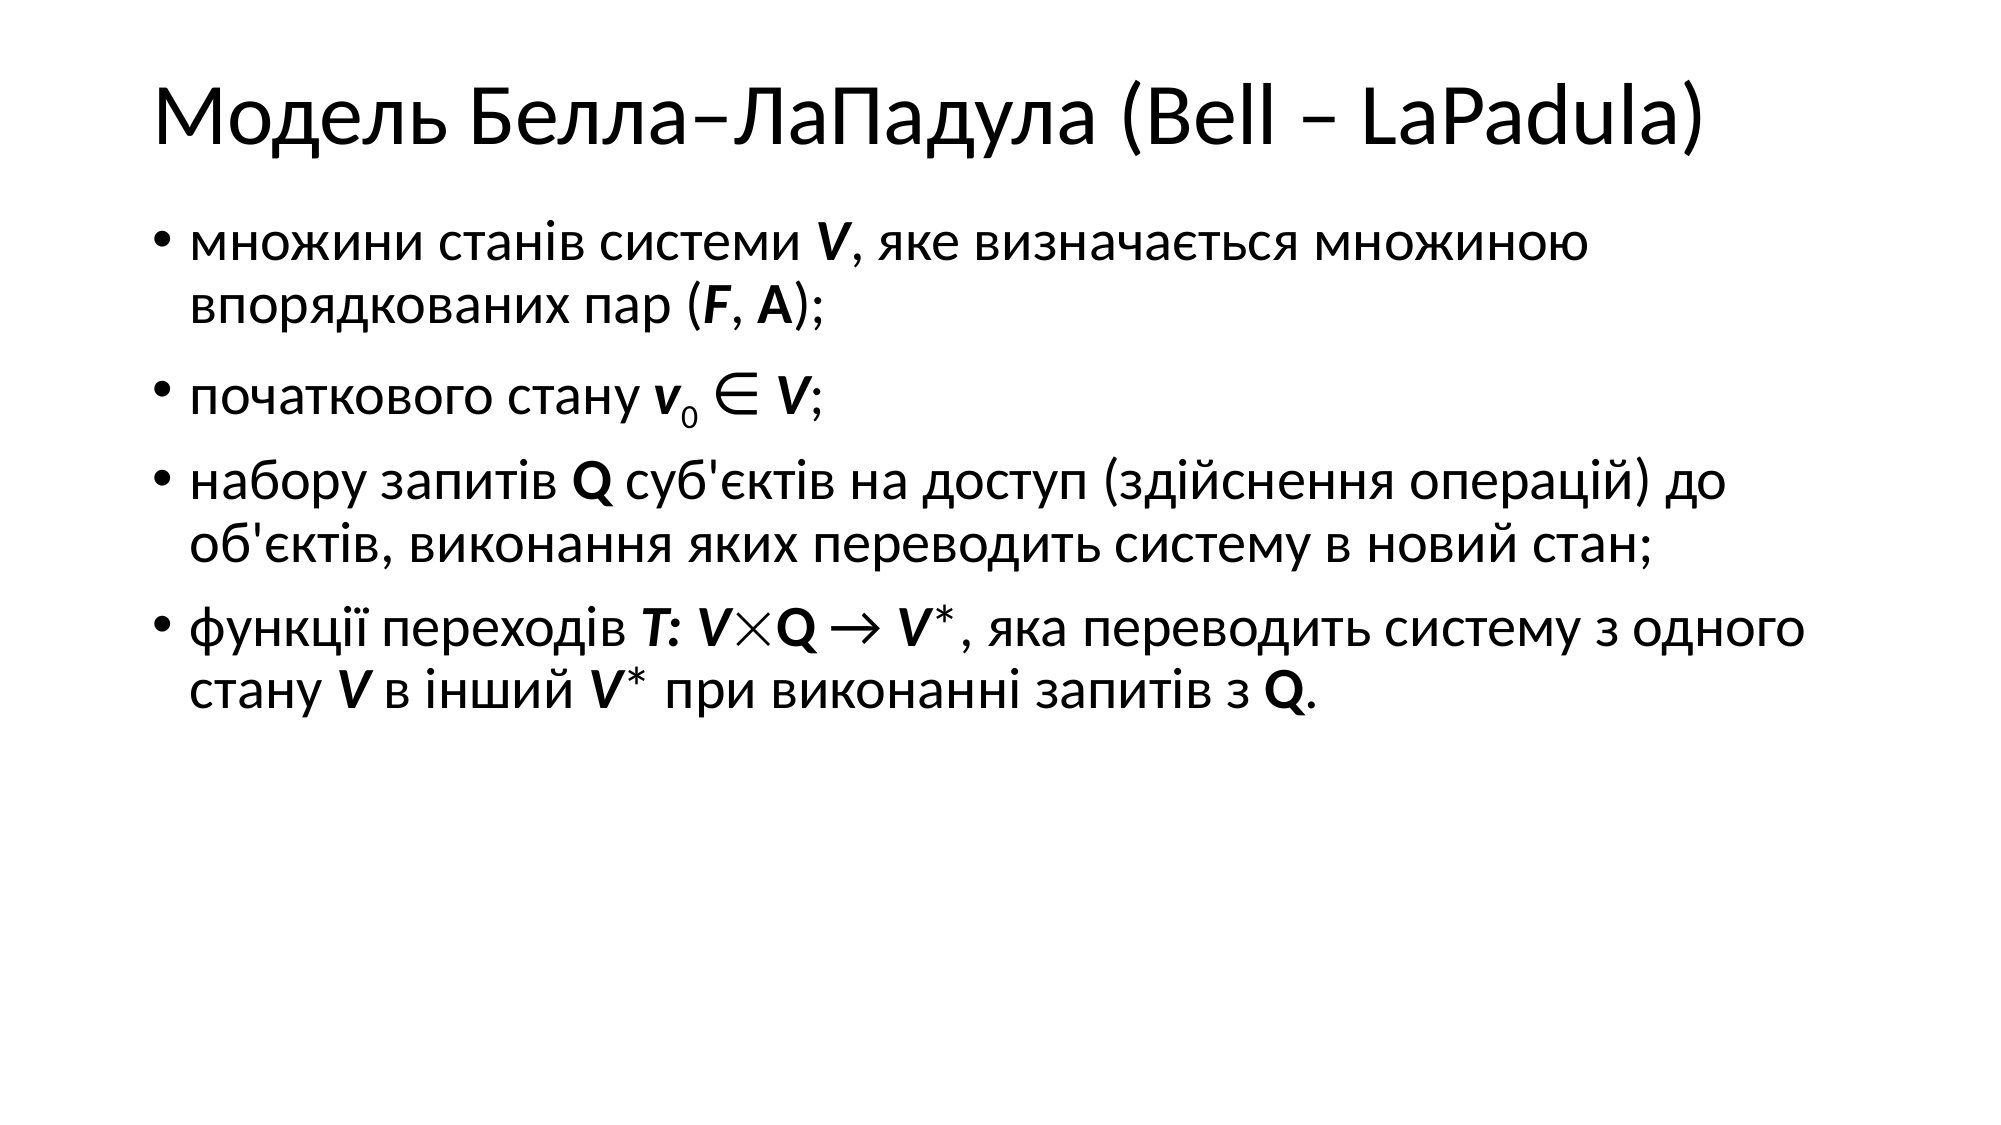

# Модель Белла–ЛаПадула (Bell – LaPadula)
множини станів системи V, яке визначається множиною впорядкованих пар (F, A);
початкового стану v0 ∈ V;
набору запитів Q суб'єктів на доступ (здійснення операцій) до об'єктів, виконання яких переводить систему в новий стан;
функції переходів T: V×Q → V*, яка переводить систему з одного стану V в інший V* при виконанні запитів з Q.